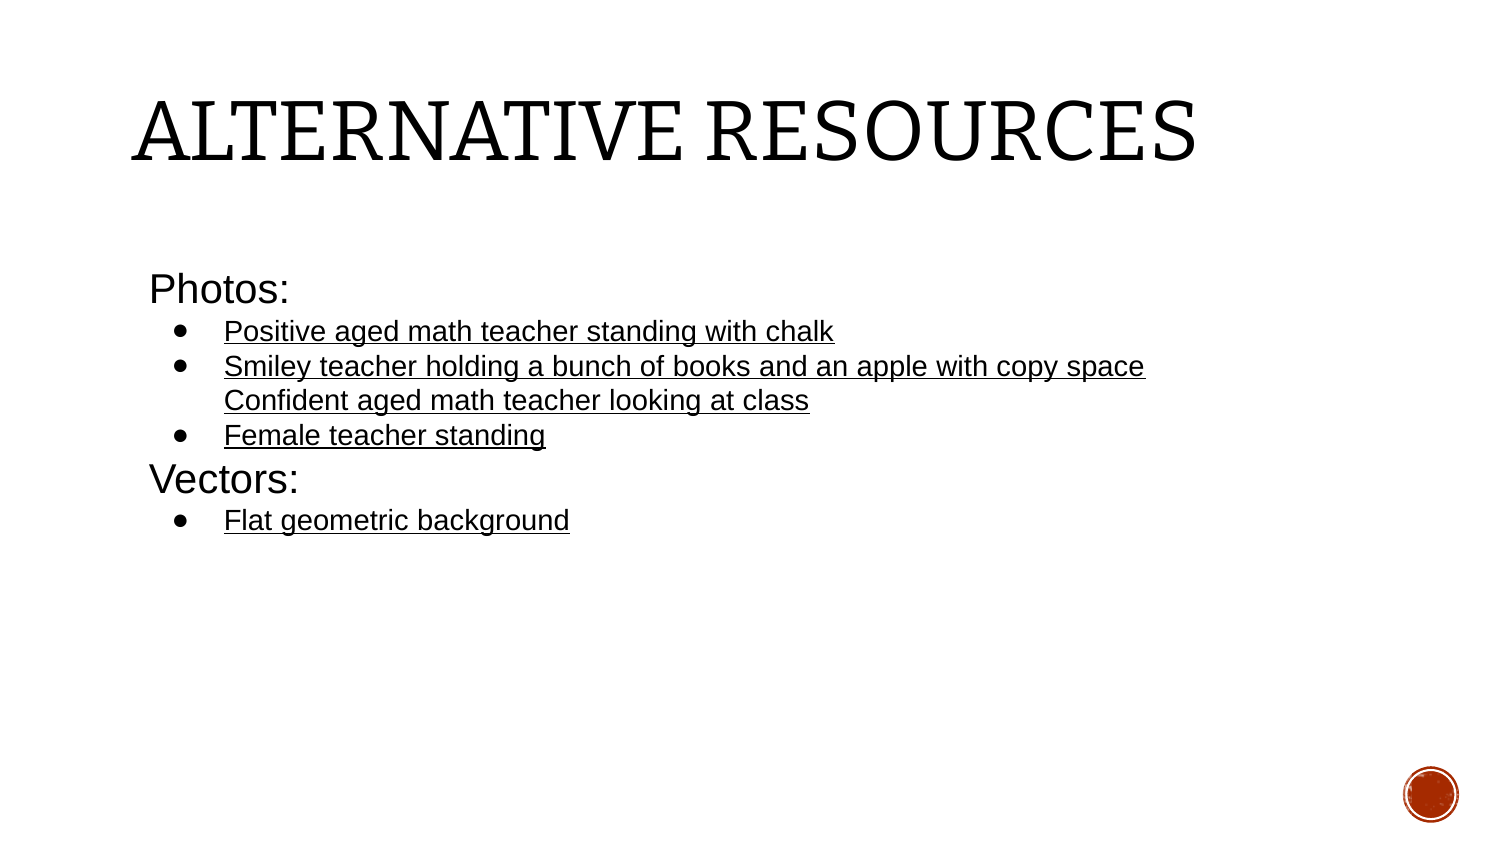

# Alternative resources
Photos:
Positive aged math teacher standing with chalk
Smiley teacher holding a bunch of books and an apple with copy space
Confident aged math teacher looking at class
Female teacher standing
Vectors:
Flat geometric background